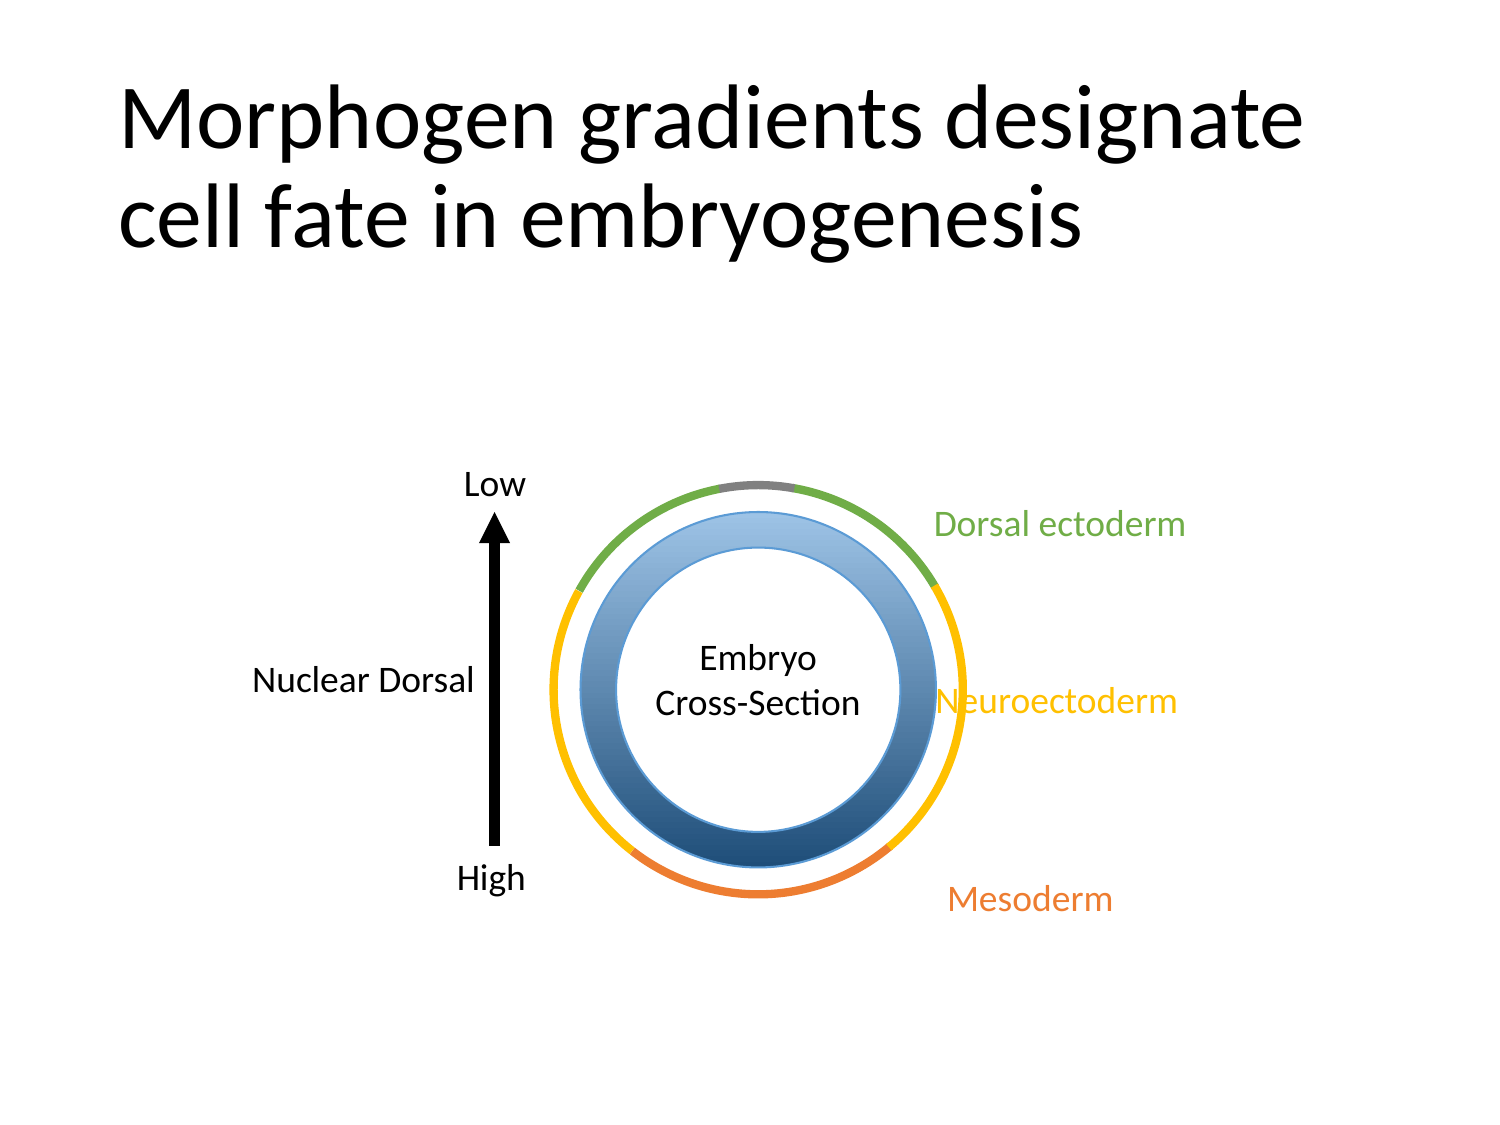

# Morphogen gradients designate cell fate in embryogenesis
Low

Dorsal ectoderm

Embryo
Embryo
Cross-Section
Nuclear Dorsal
Neuroectoderm
High
Mesoderm